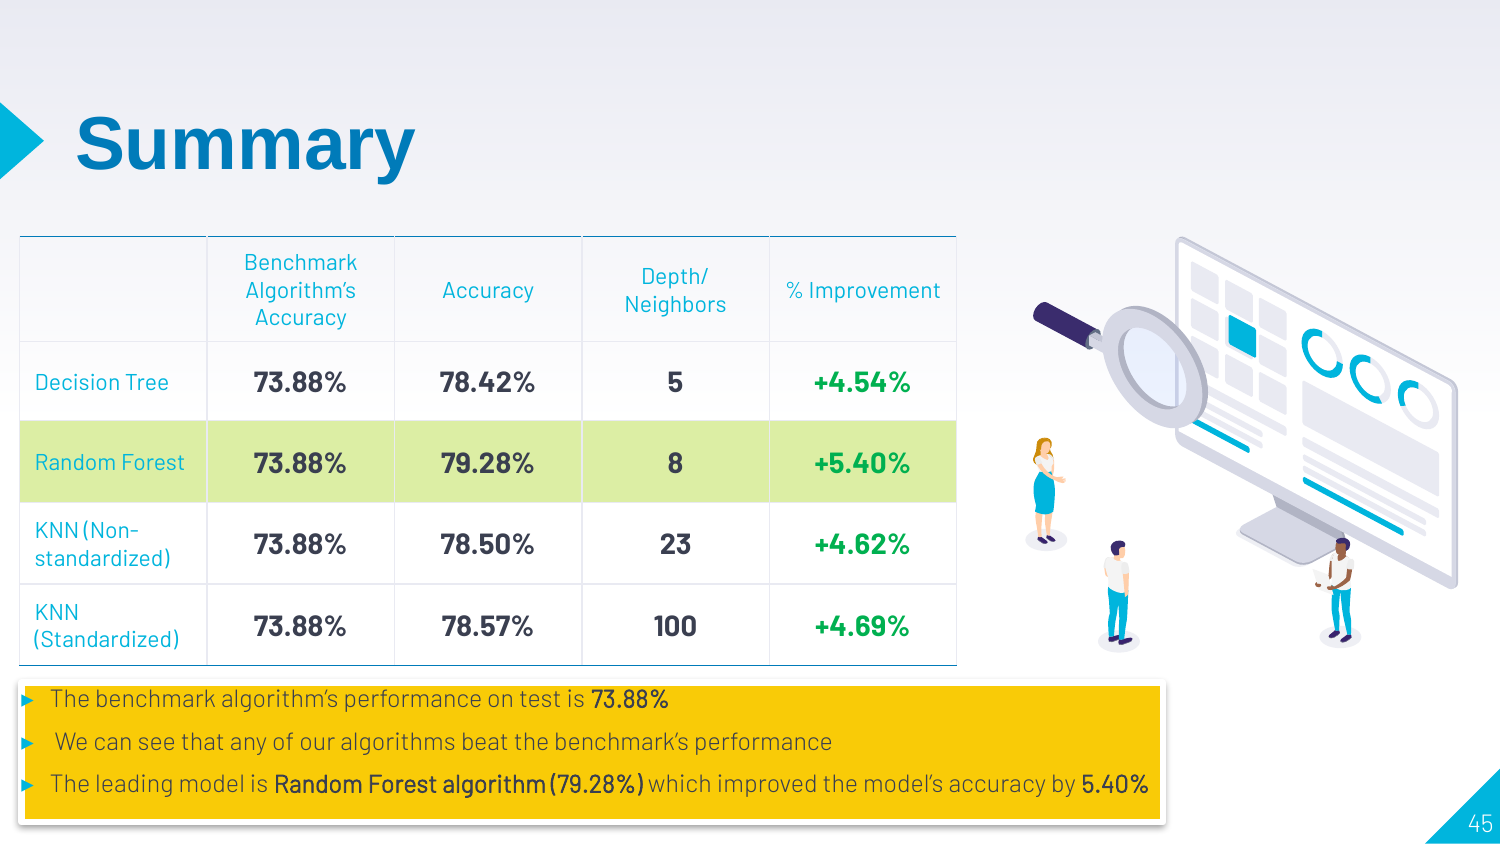

# Summary
|  | Benchmark Algorithm’s Accuracy | Accuracy | Depth/ Neighbors | % Improvement |
| --- | --- | --- | --- | --- |
| Decision Tree | 73.88% | 78.42% | 5 | +4.54% |
| Random Forest | 73.88% | 79.28% | 8 | +5.40% |
| KNN (Non-standardized) | 73.88% | 78.50% | 23 | +4.62% |
| KNN (Standardized) | 73.88% | 78.57% | 100 | +4.69% |

The benchmark algorithm’s performance on test is 73.88%
 We can see that any of our algorithms beat the benchmark’s performance
The leading model is Random Forest algorithm (79.28%) which improved the model’s accuracy by 5.40%

45